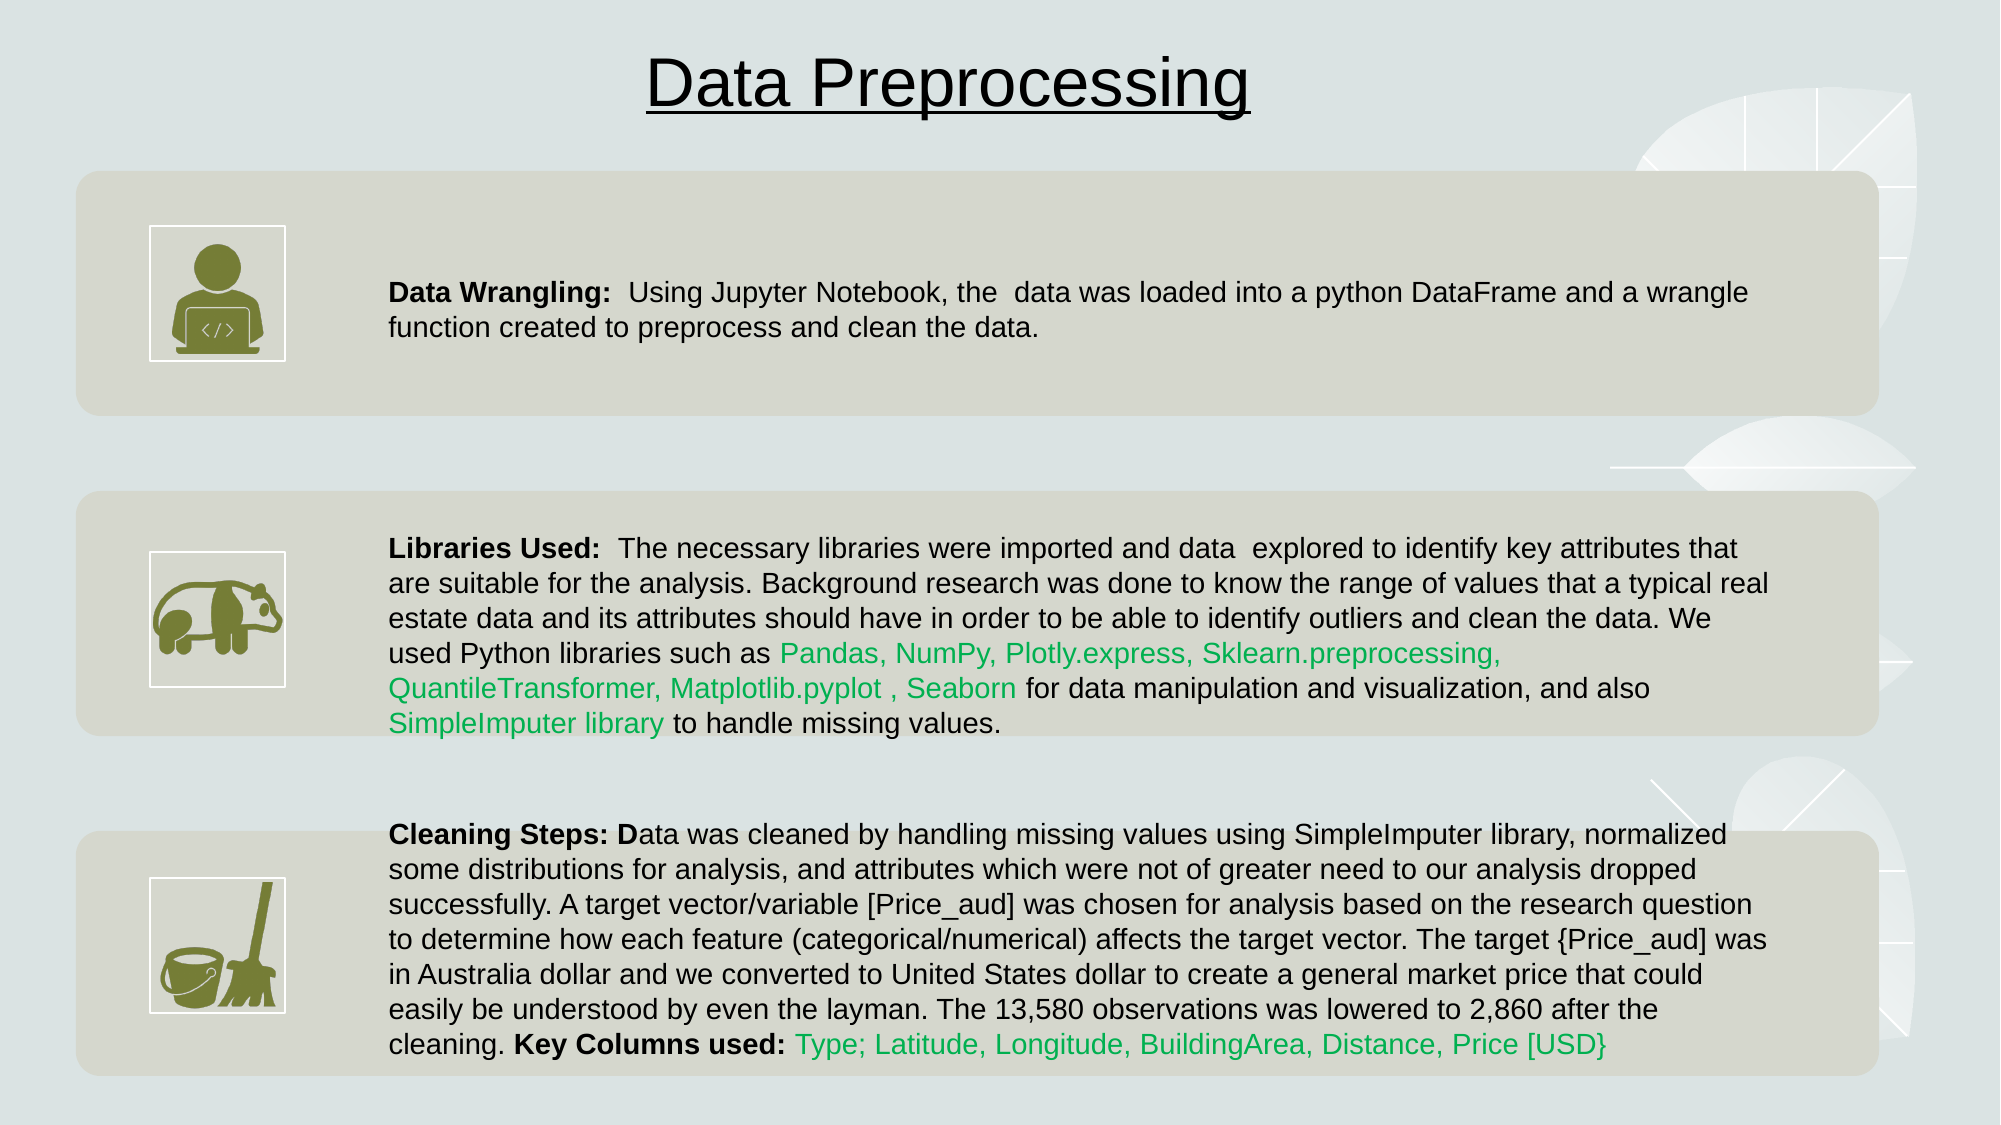

# Data Preprocessing
Data Wrangling:  Using Jupyter Notebook, the  data was loaded into a python DataFrame and a wrangle function created to preprocess and clean the data.
Libraries Used:  The necessary libraries were imported and data  explored to identify key attributes that are suitable for the analysis. Background research was done to know the range of values that a typical real estate data and its attributes should have in order to be able to identify outliers and clean the data. We used Python libraries such as Pandas, NumPy, Plotly.express, Sklearn.preprocessing, QuantileTransformer, Matplotlib.pyplot , Seaborn for data manipulation and visualization, and also SimpleImputer library to handle missing values.
Cleaning Steps: Data was cleaned by handling missing values using SimpleImputer library, normalized some distributions for analysis, and attributes which were not of greater need to our analysis dropped successfully. A target vector/variable [Price_aud] was chosen for analysis based on the research question to determine how each feature (categorical/numerical) affects the target vector. The target {Price_aud] was in Australia dollar and we converted to United States dollar to create a general market price that could easily be understood by even the layman. The 13,580 observations was lowered to 2,860 after the cleaning. Key Columns used: Type; Latitude, Longitude, BuildingArea, Distance, Price [USD}